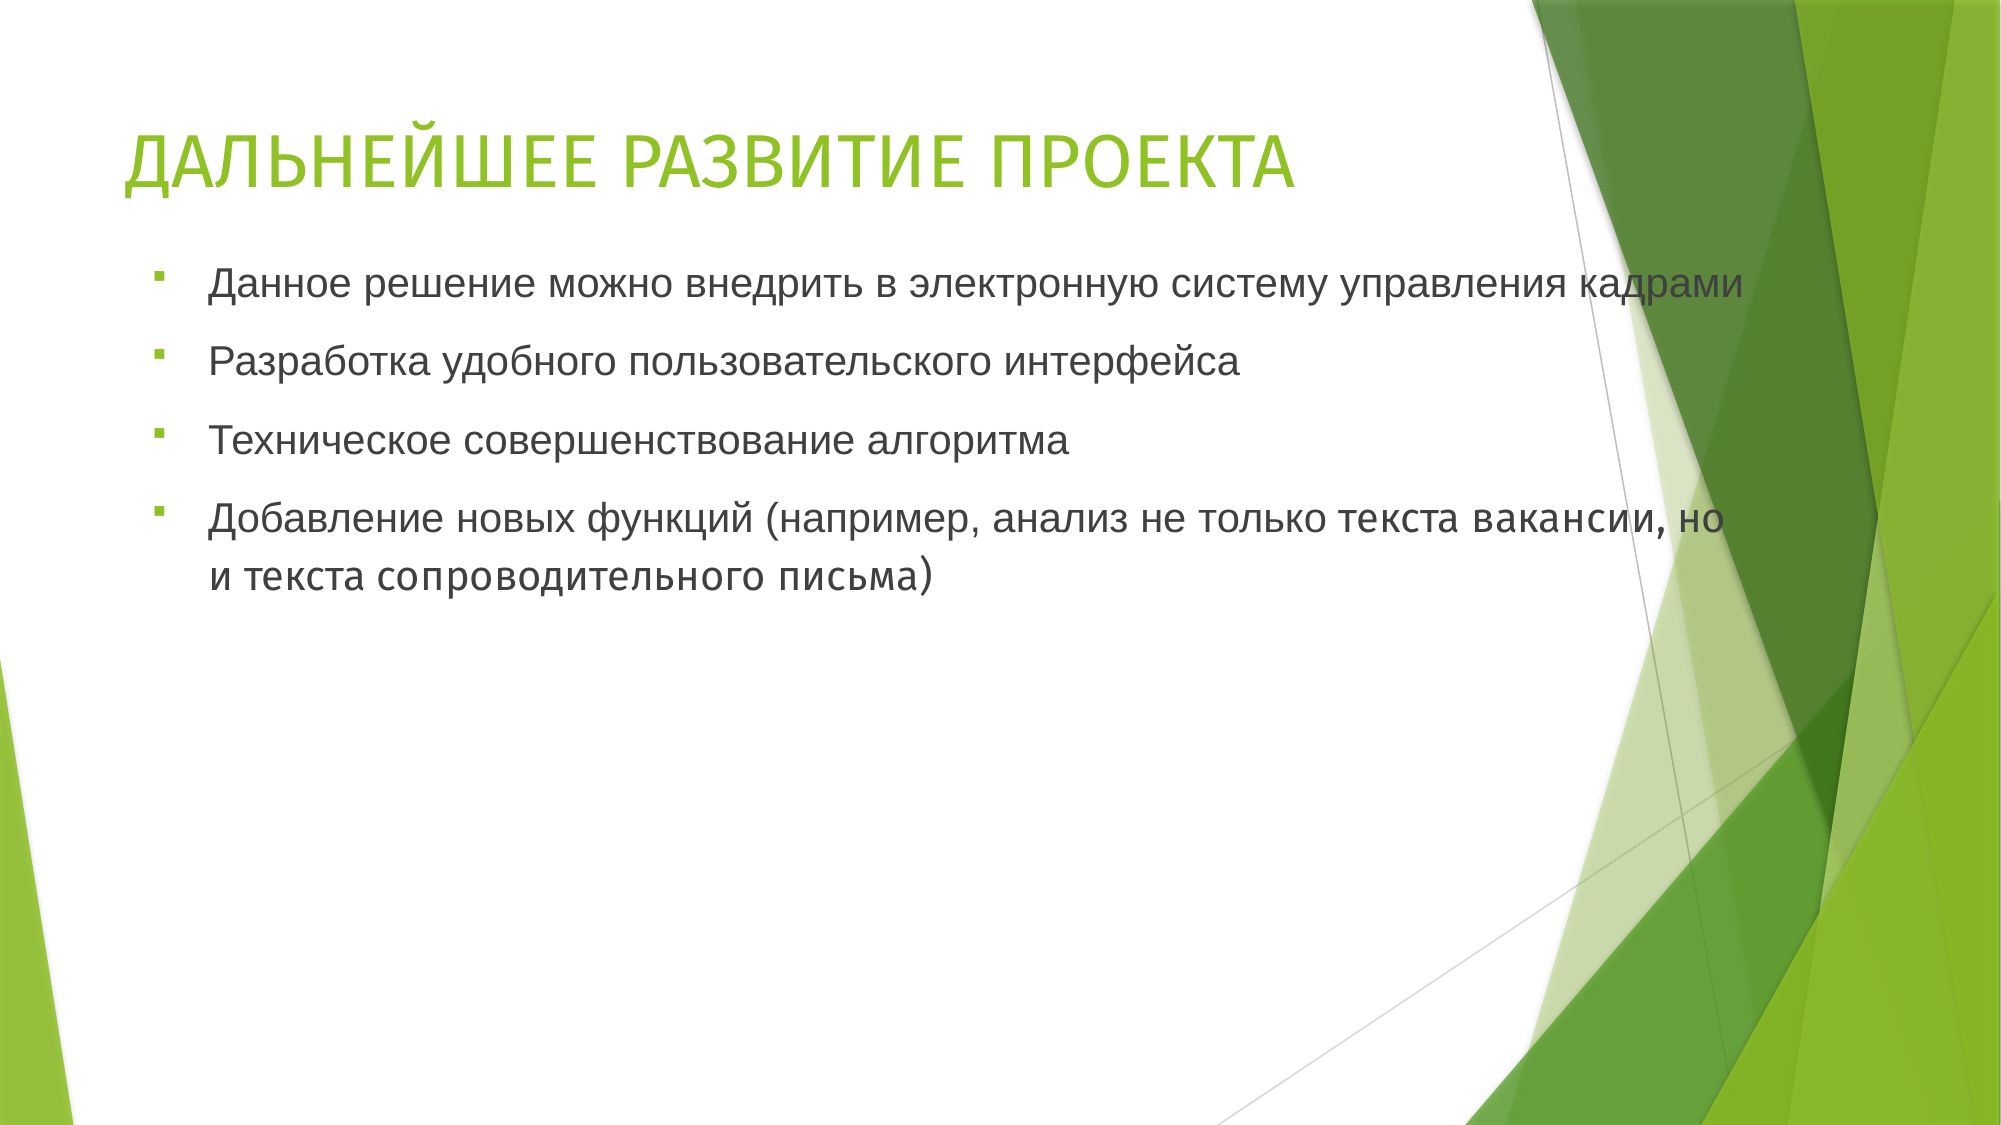

# ДАЛЬНЕЙШЕЕ РАЗВИТИЕ ПРОЕКТА
Данное решение можно внедрить в электронную систему управления кадрами
Разработка удобного пользовательского интерфейса
Техническое совершенствование алгоритма
Добавление новых функций (например, анализ не только текста вакансии, но и текста сопроводительного письма)